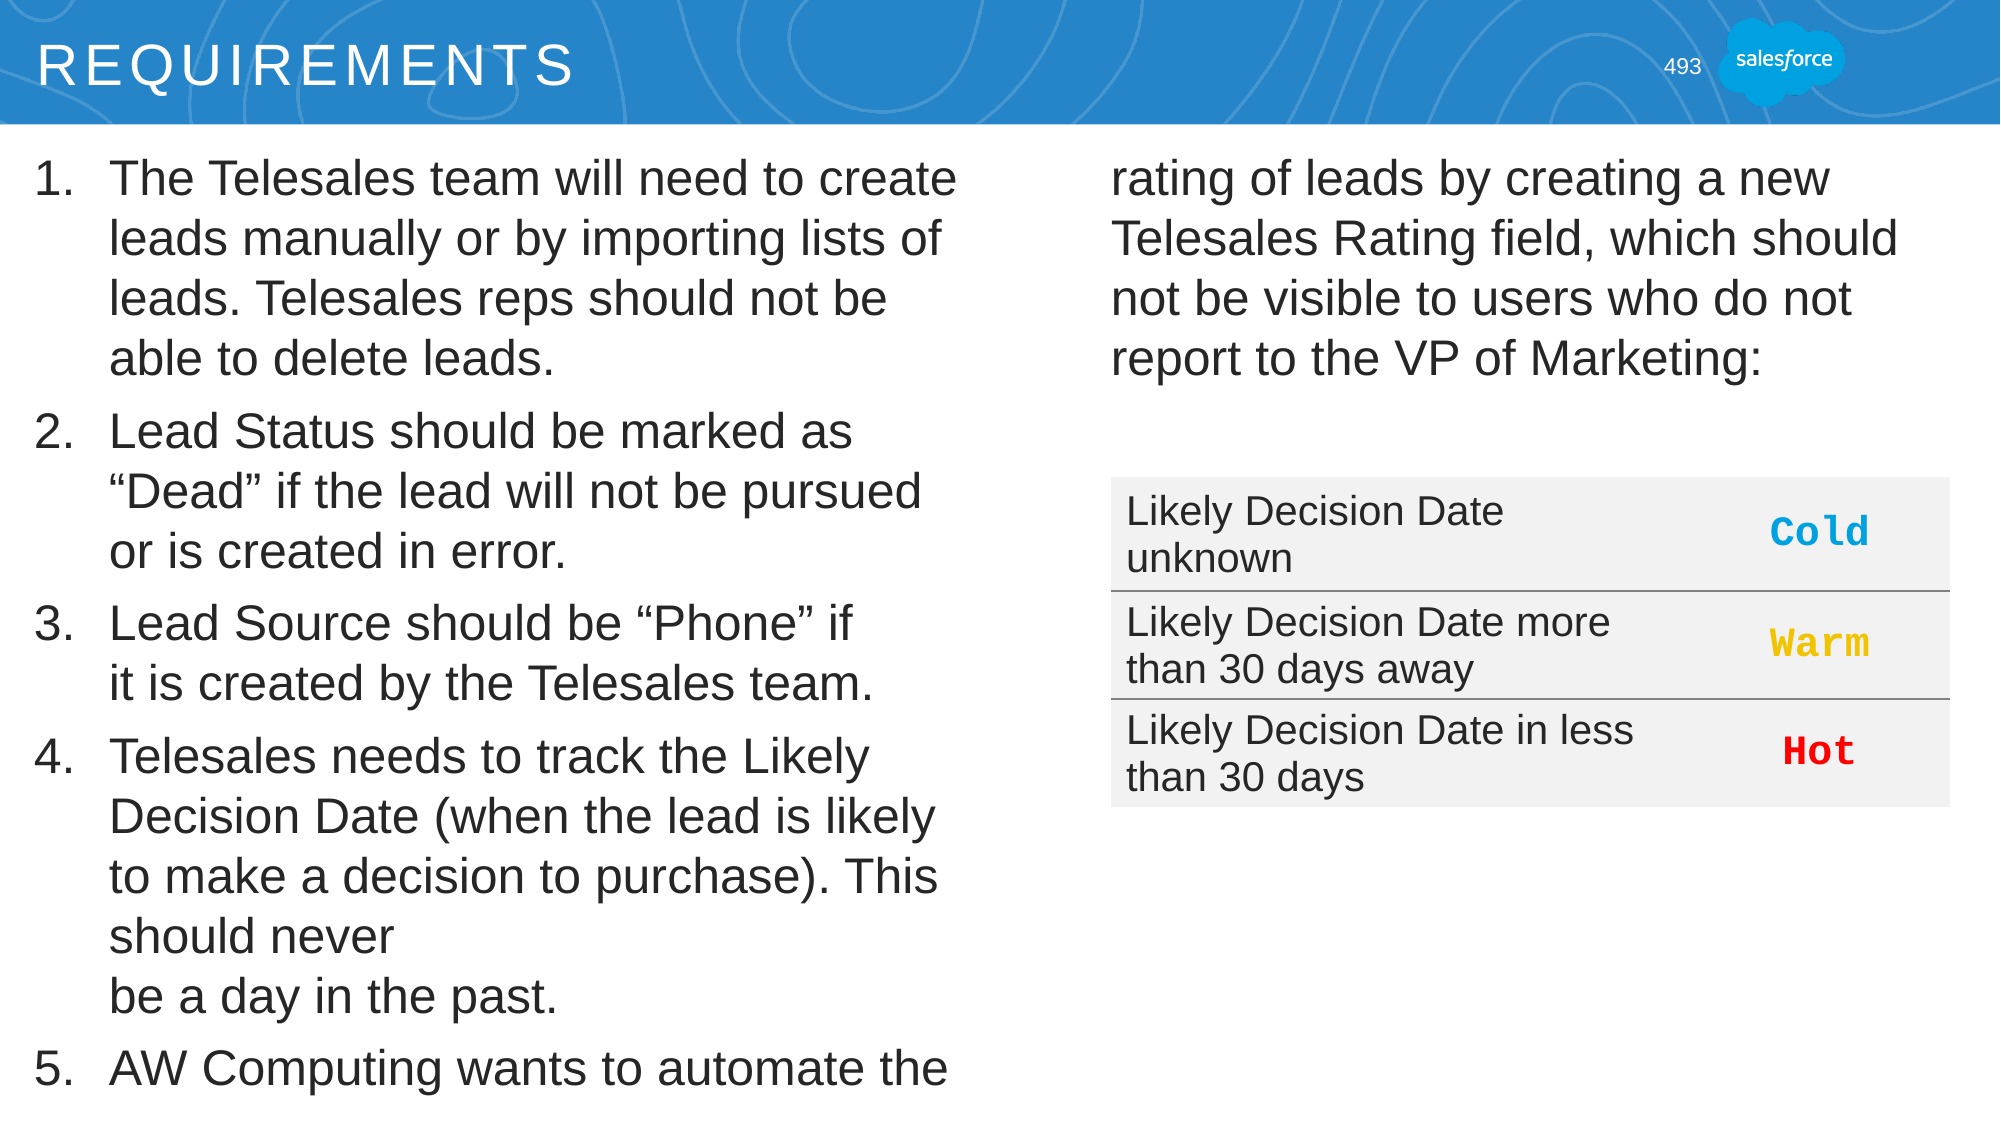

# Requirements
493
The Telesales team will need to create leads manually or by importing lists of leads. Telesales reps should not be able to delete leads.
Lead Status should be marked as “Dead” if the lead will not be pursued or is created in error.
Lead Source should be “Phone” if
it is created by the Telesales team.
Telesales needs to track the Likely Decision Date (when the lead is likely to make a decision to purchase). This should never
be a day in the past.
AW Computing wants to automate the rating of leads by creating a new Telesales Rating field, which should not be visible to users who do not report to the VP of Marketing:
| Likely Decision Date unknown | Cold |
| --- | --- |
| Likely Decision Date more than 30 days away | Warm |
| Likely Decision Date in less than 30 days | Hot |